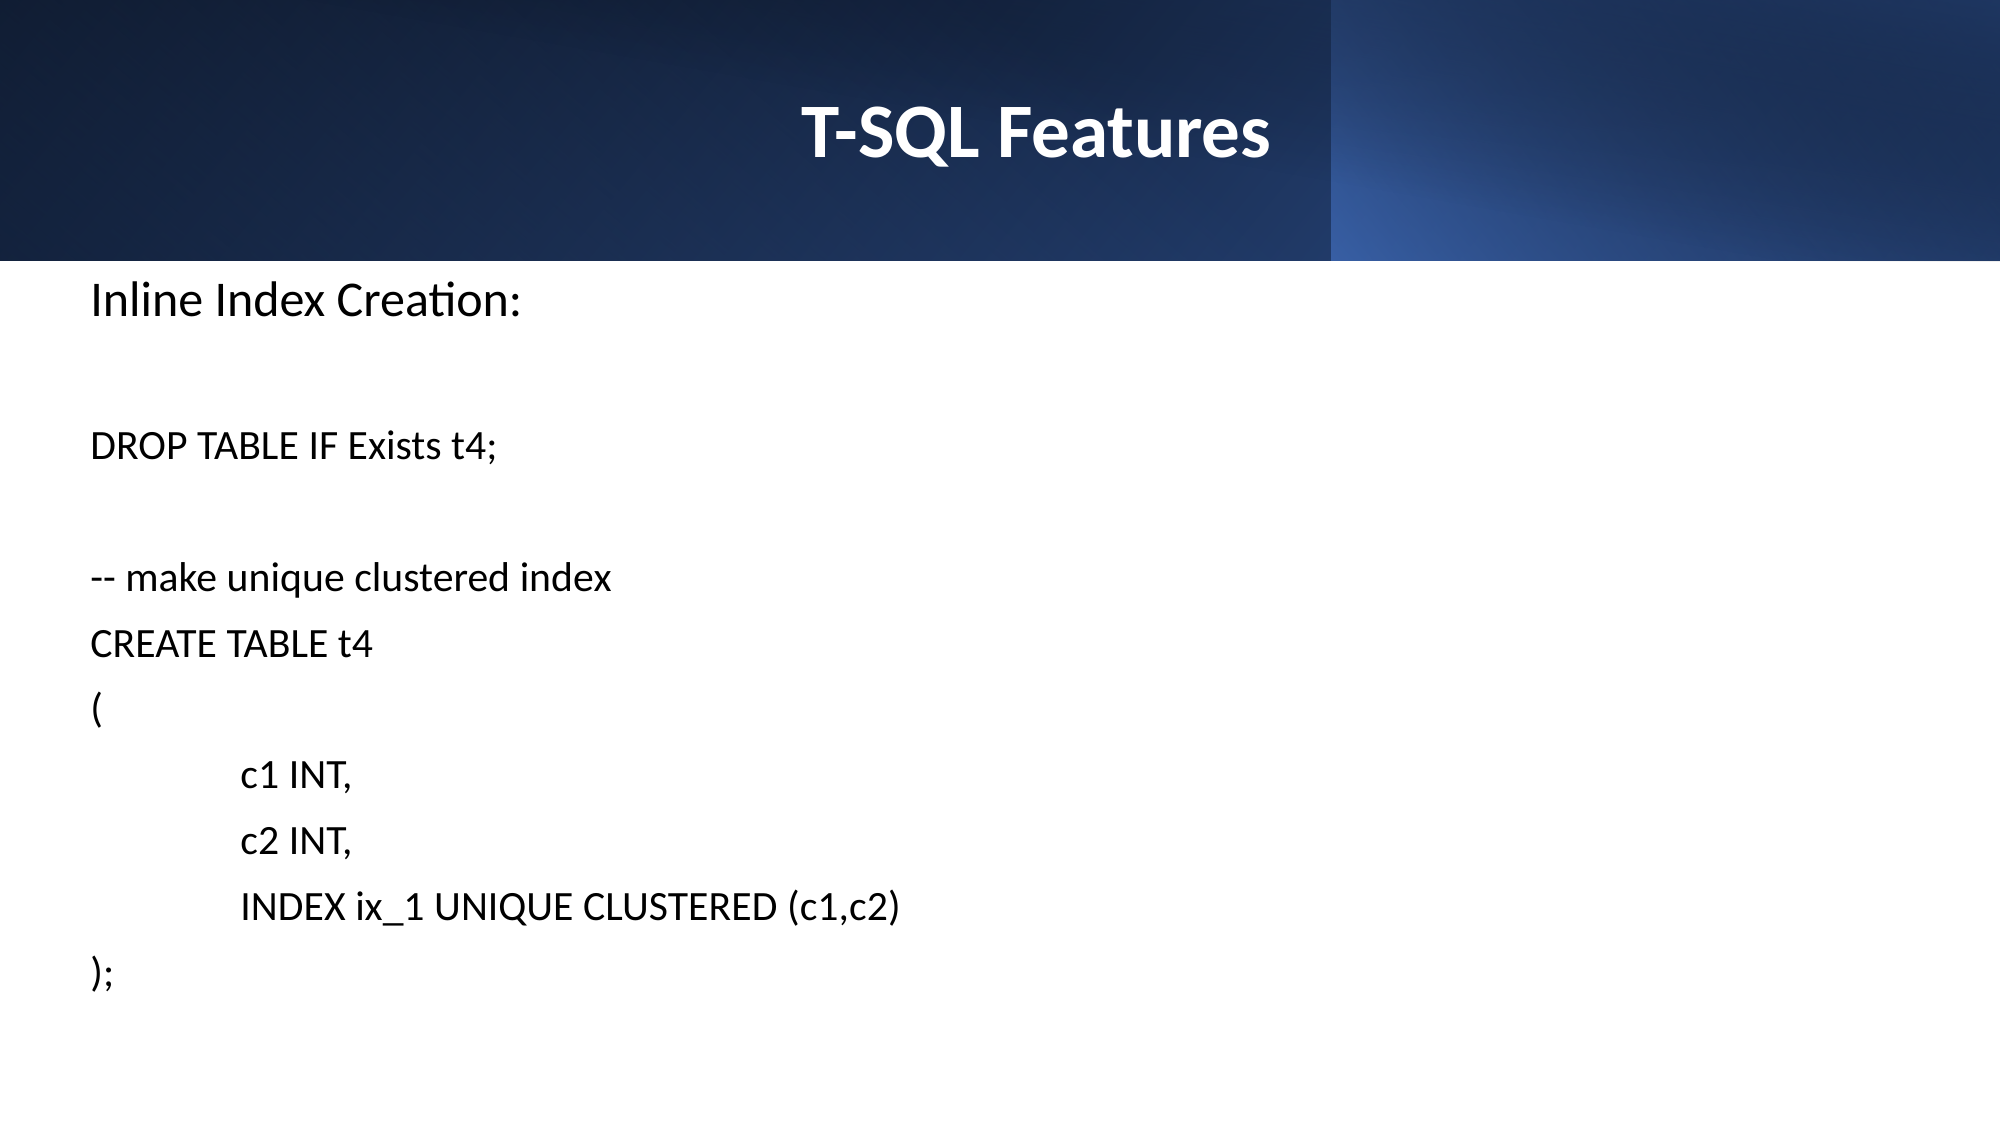

# T-SQL Features
Inline Index Creation:

DROP TABLE IF Exists t4;

-- make unique clustered index
CREATE TABLE t4
(
	c1 INT,
	c2 INT,
	INDEX ix_1 UNIQUE CLUSTERED (c1,c2)
);